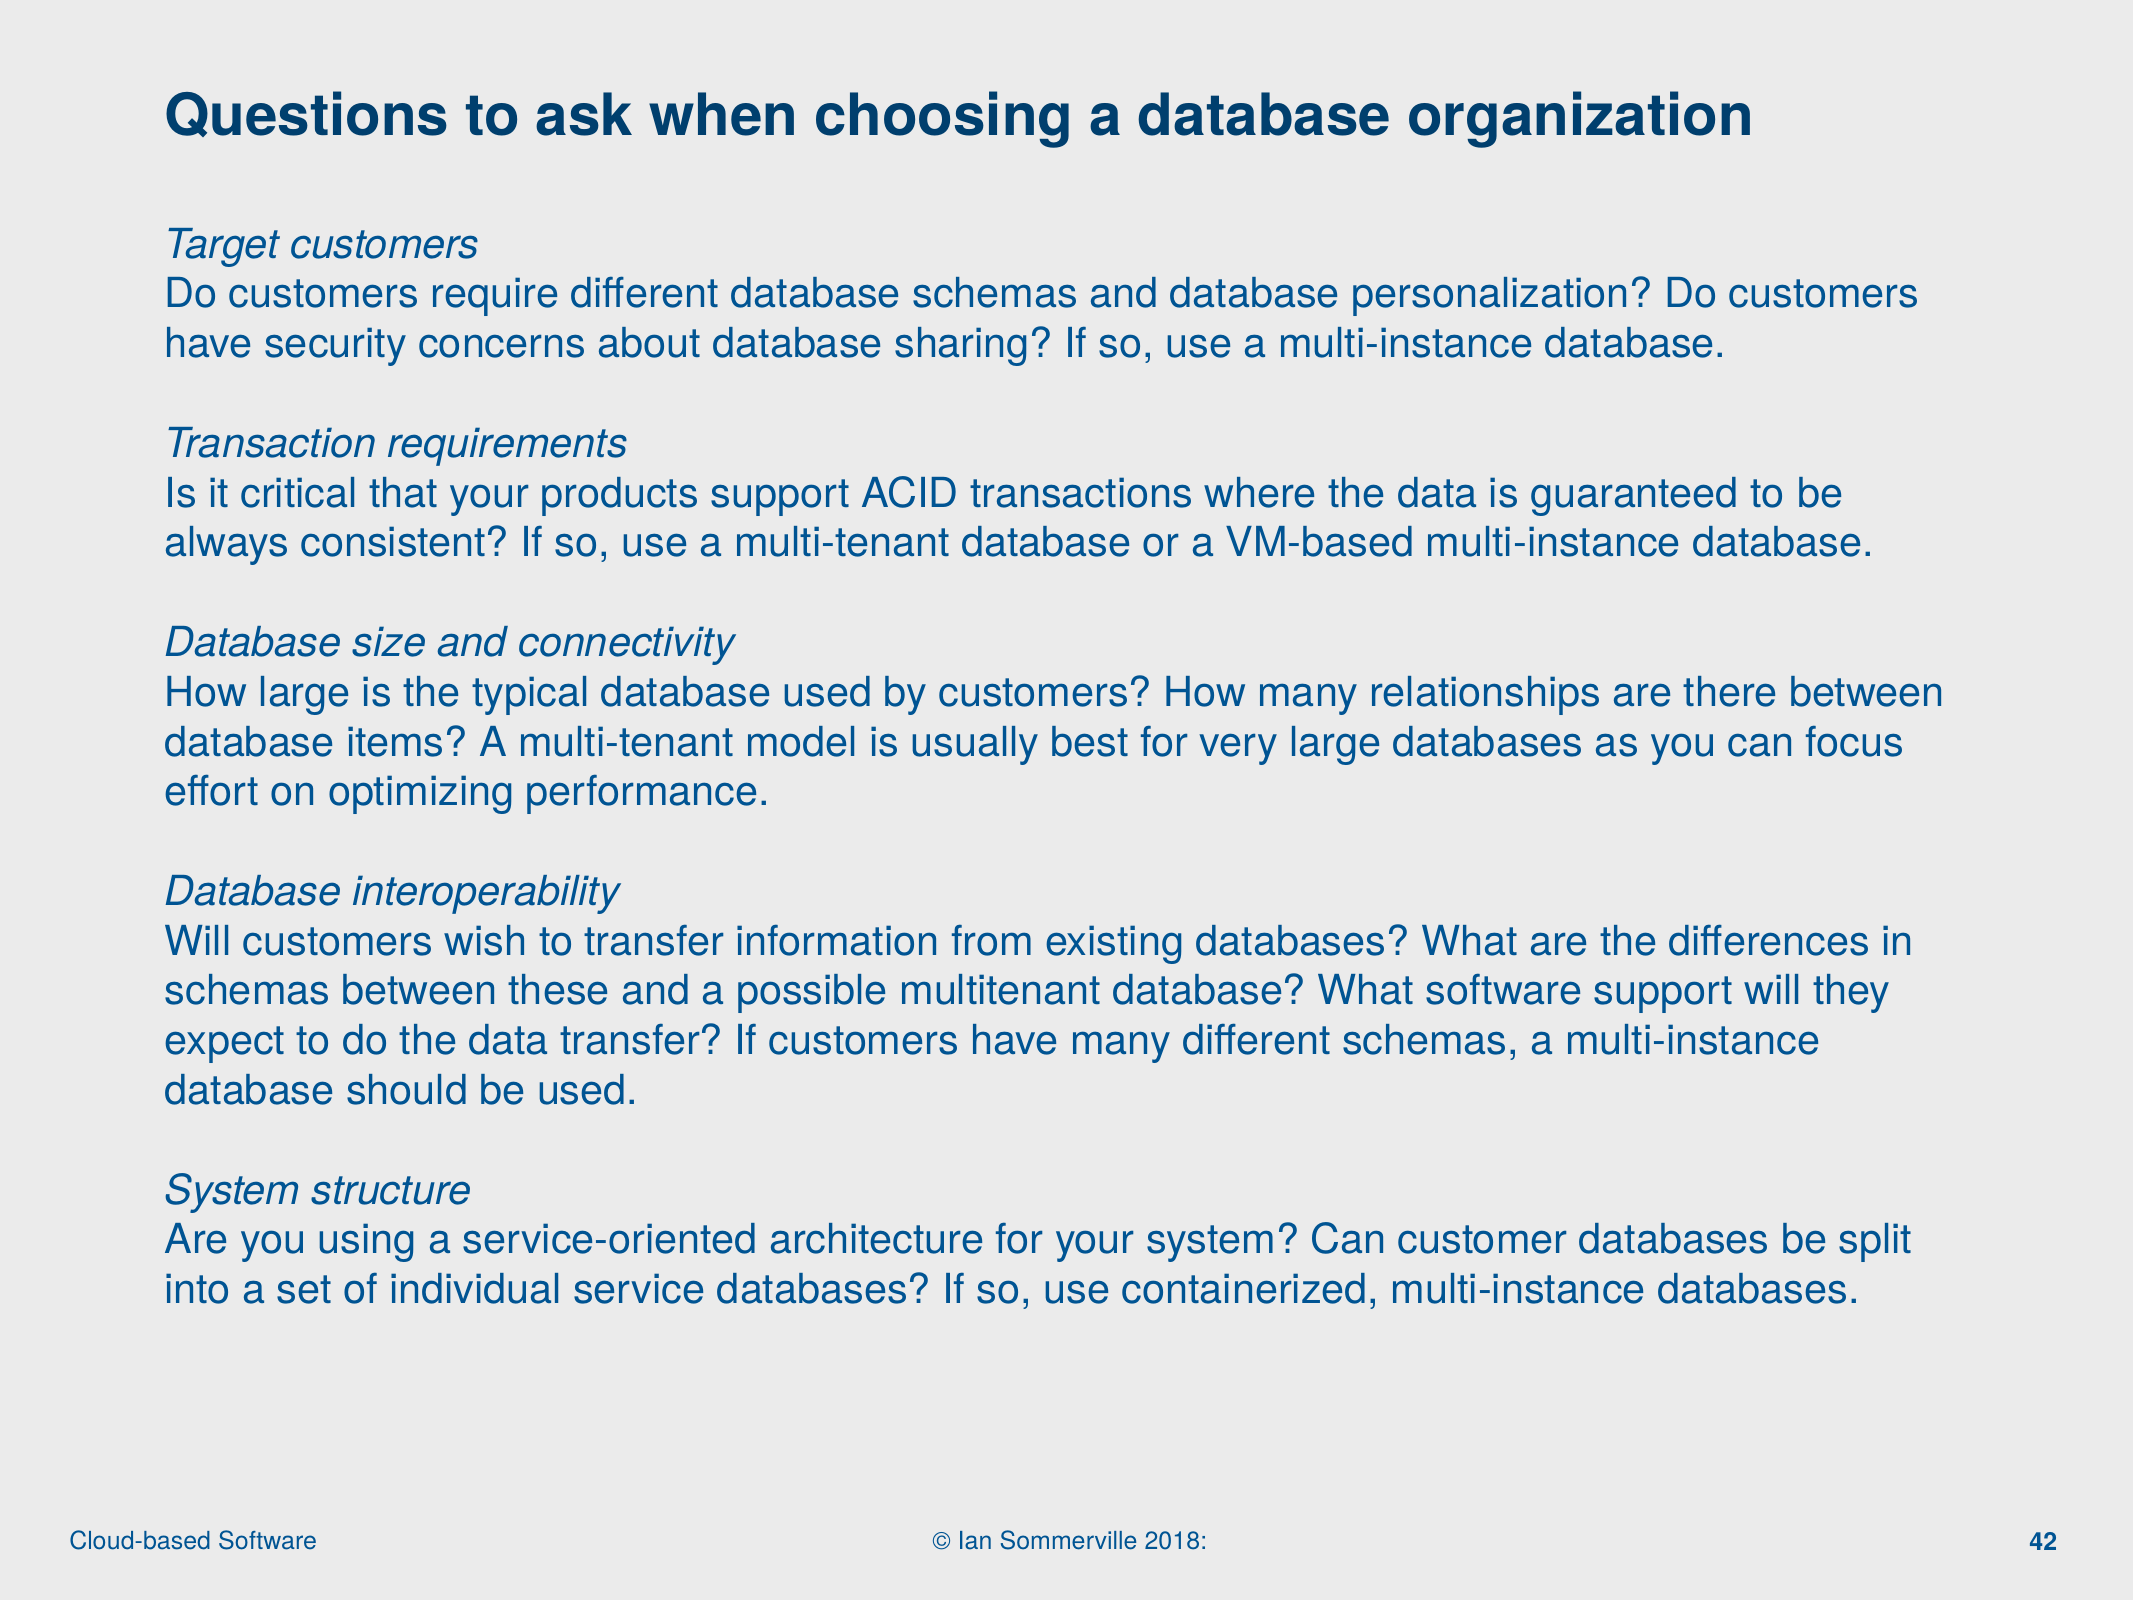

# Questions to ask when choosing a database organization
Target customers
Do customers require different database schemas and database personalization? Do customers have security concerns about database sharing? If so, use a multi-instance database.
Transaction requirements
Is it critical that your products support ACID transactions where the data is guaranteed to be always consistent? If so, use a multi-tenant database or a VM-based multi-instance database.
Database size and connectivity
How large is the typical database used by customers? How many relationships are there between database items? A multi-tenant model is usually best for very large databases as you can focus effort on optimizing performance.
Database interoperability
Will customers wish to transfer information from existing databases? What are the differences in schemas between these and a possible multitenant database? What software support will they expect to do the data transfer? If customers have many different schemas, a multi-instance database should be used.
System structure
Are you using a service-oriented architecture for your system? Can customer databases be split into a set of individual service databases? If so, use containerized, multi-instance databases.
42